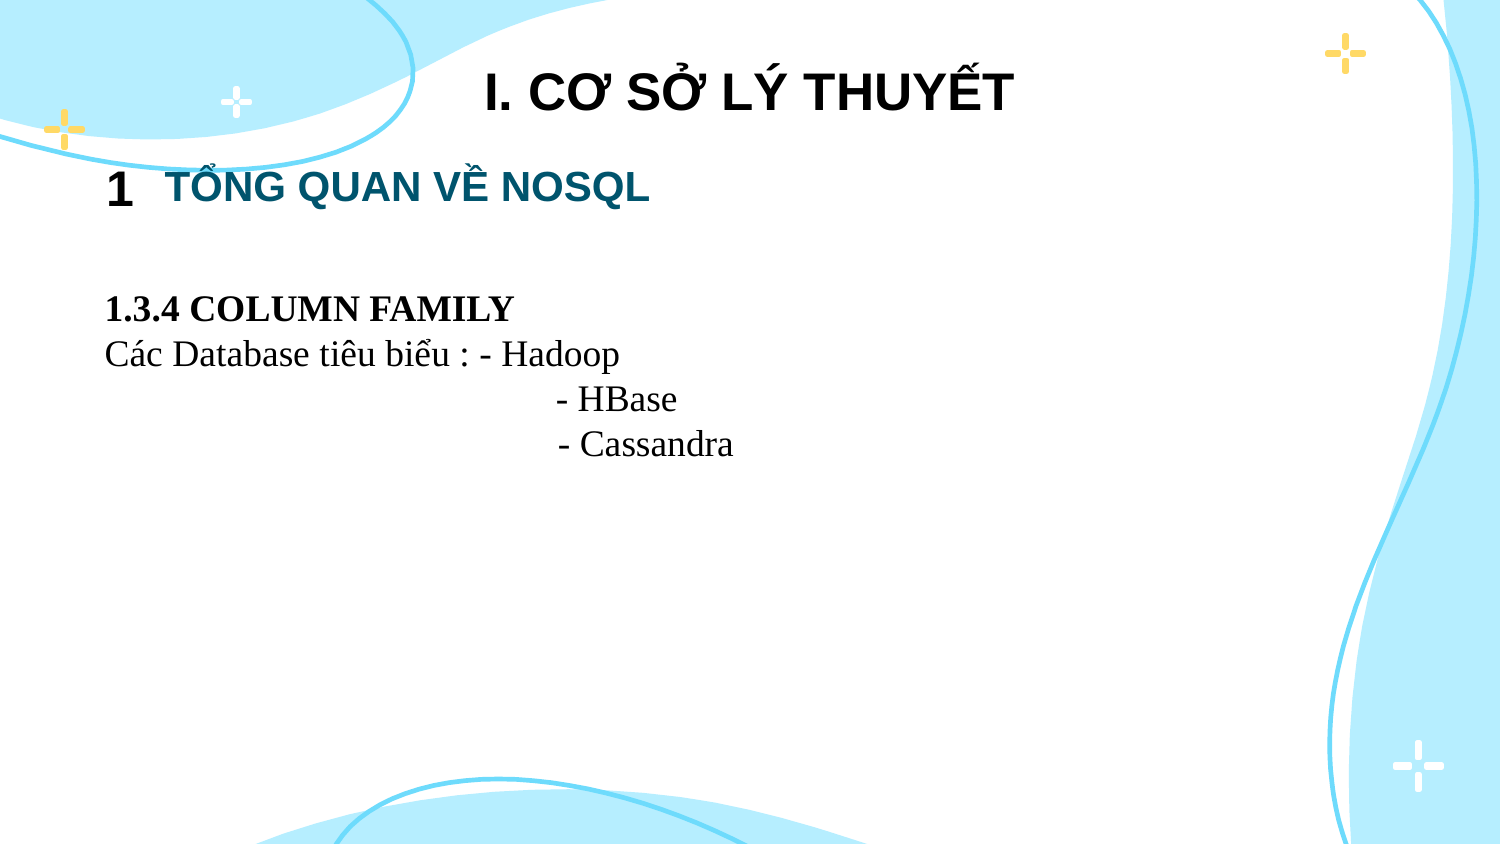

I. CƠ SỞ LÝ THUYẾT

TỔNG QUAN VỀ NOSQL
# 1
1.3.4 COLUMN FAMILY
Các Database tiêu biểu : - Hadoop
 			          - HBase
		                          - Cassandra